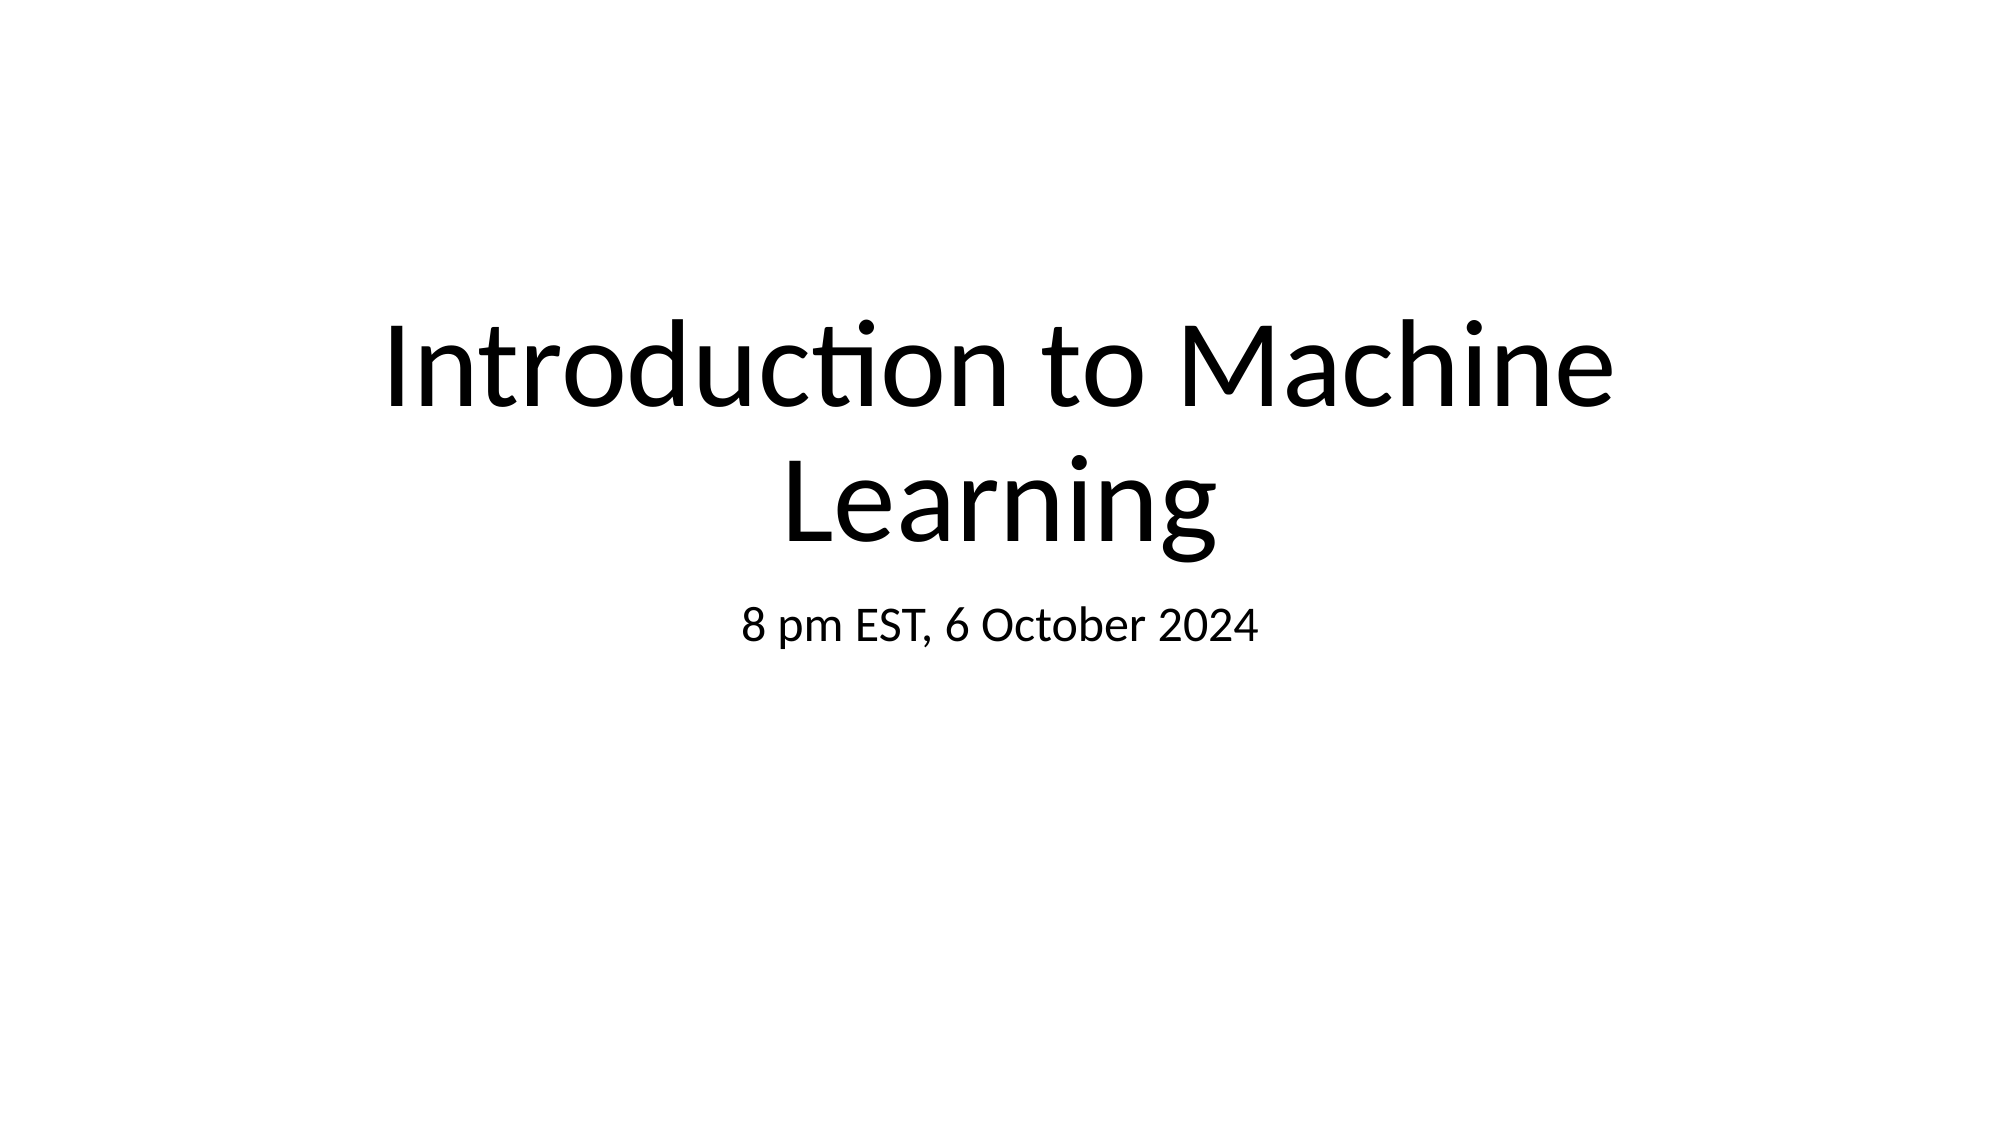

# Introduction to Machine Learning
8 pm EST, 6 October 2024